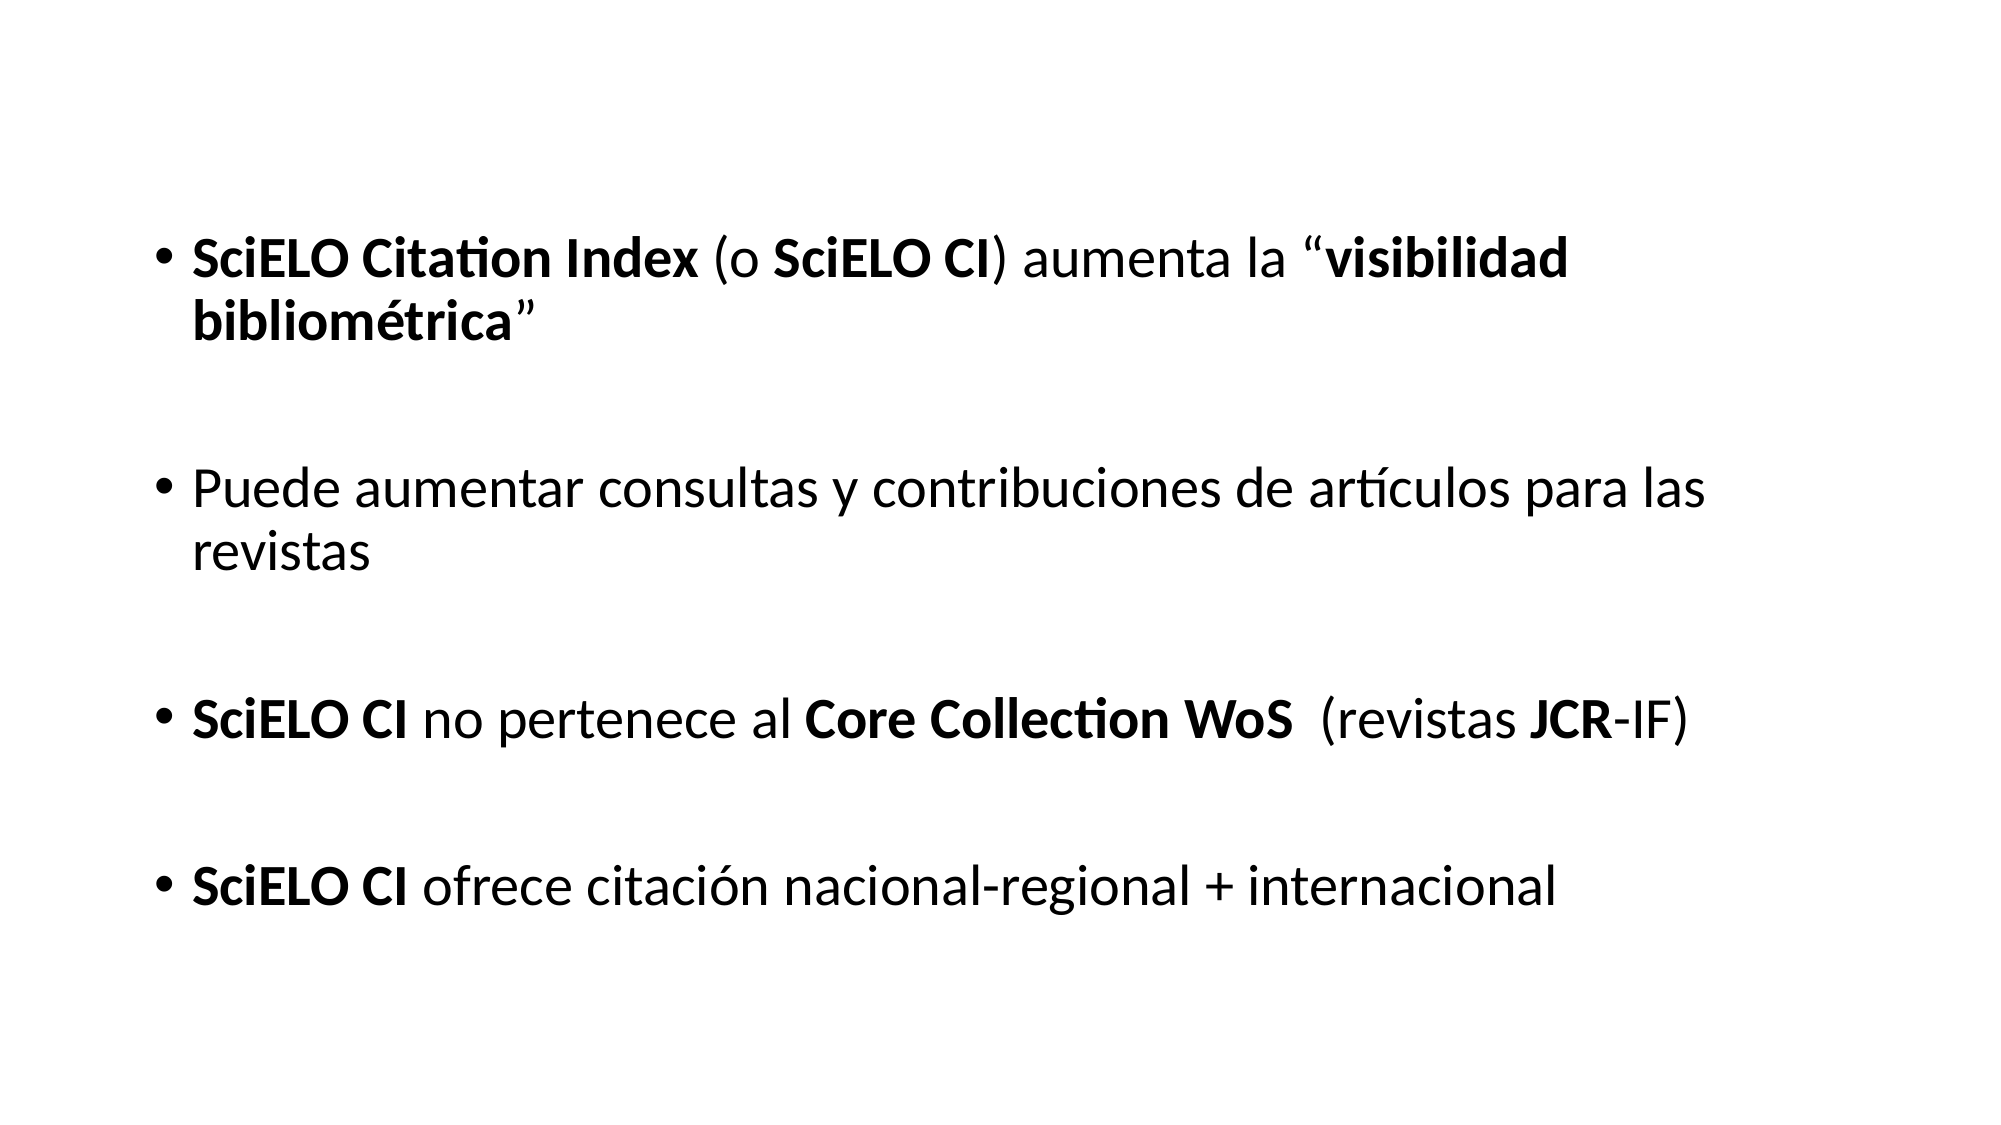

SciELO Citation Index (o SciELO CI) aumenta la “visibilidad bibliométrica”

Puede aumentar consultas y contribuciones de artículos para las revistas

SciELO CI no pertenece al Core Collection WoS  (revistas JCR-IF)

SciELO CI ofrece citación nacional-regional + internacional